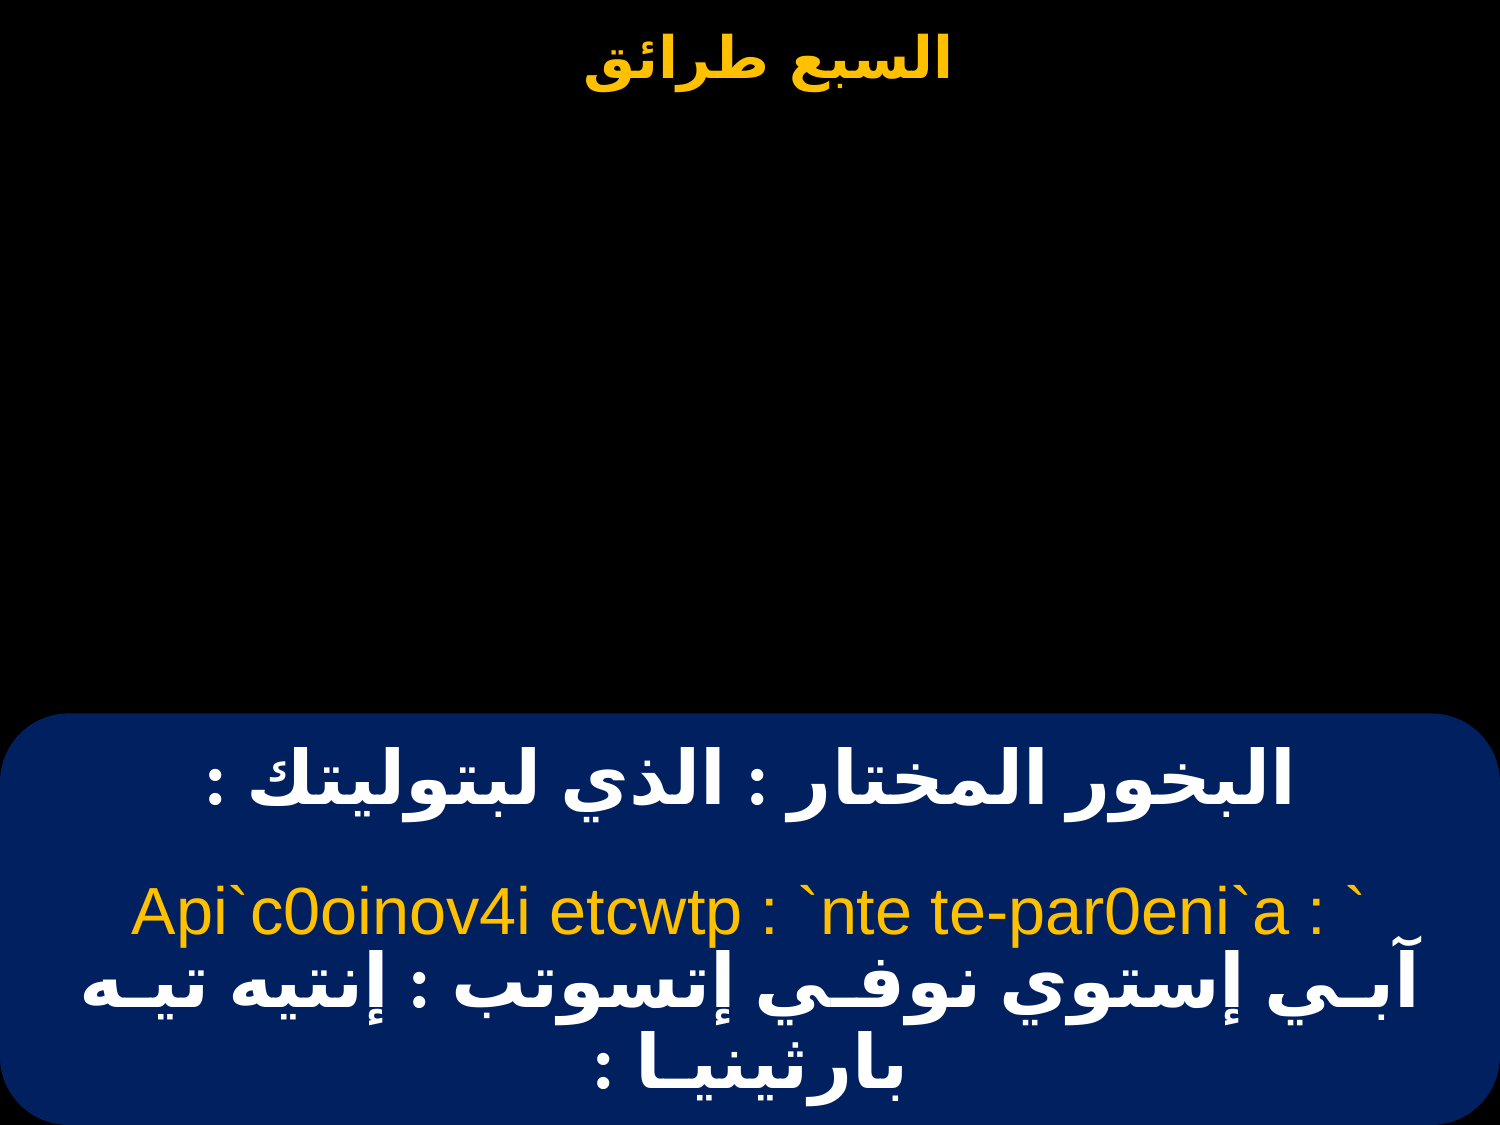

# البخور المختار : الذي لبتوليتك :
Api`c0oinov4i etcwtp : `nte te-par0eni`a : `
آبـي إستوي نوفـي إتسوتب : إنتيه تيـه بارثينيـا :